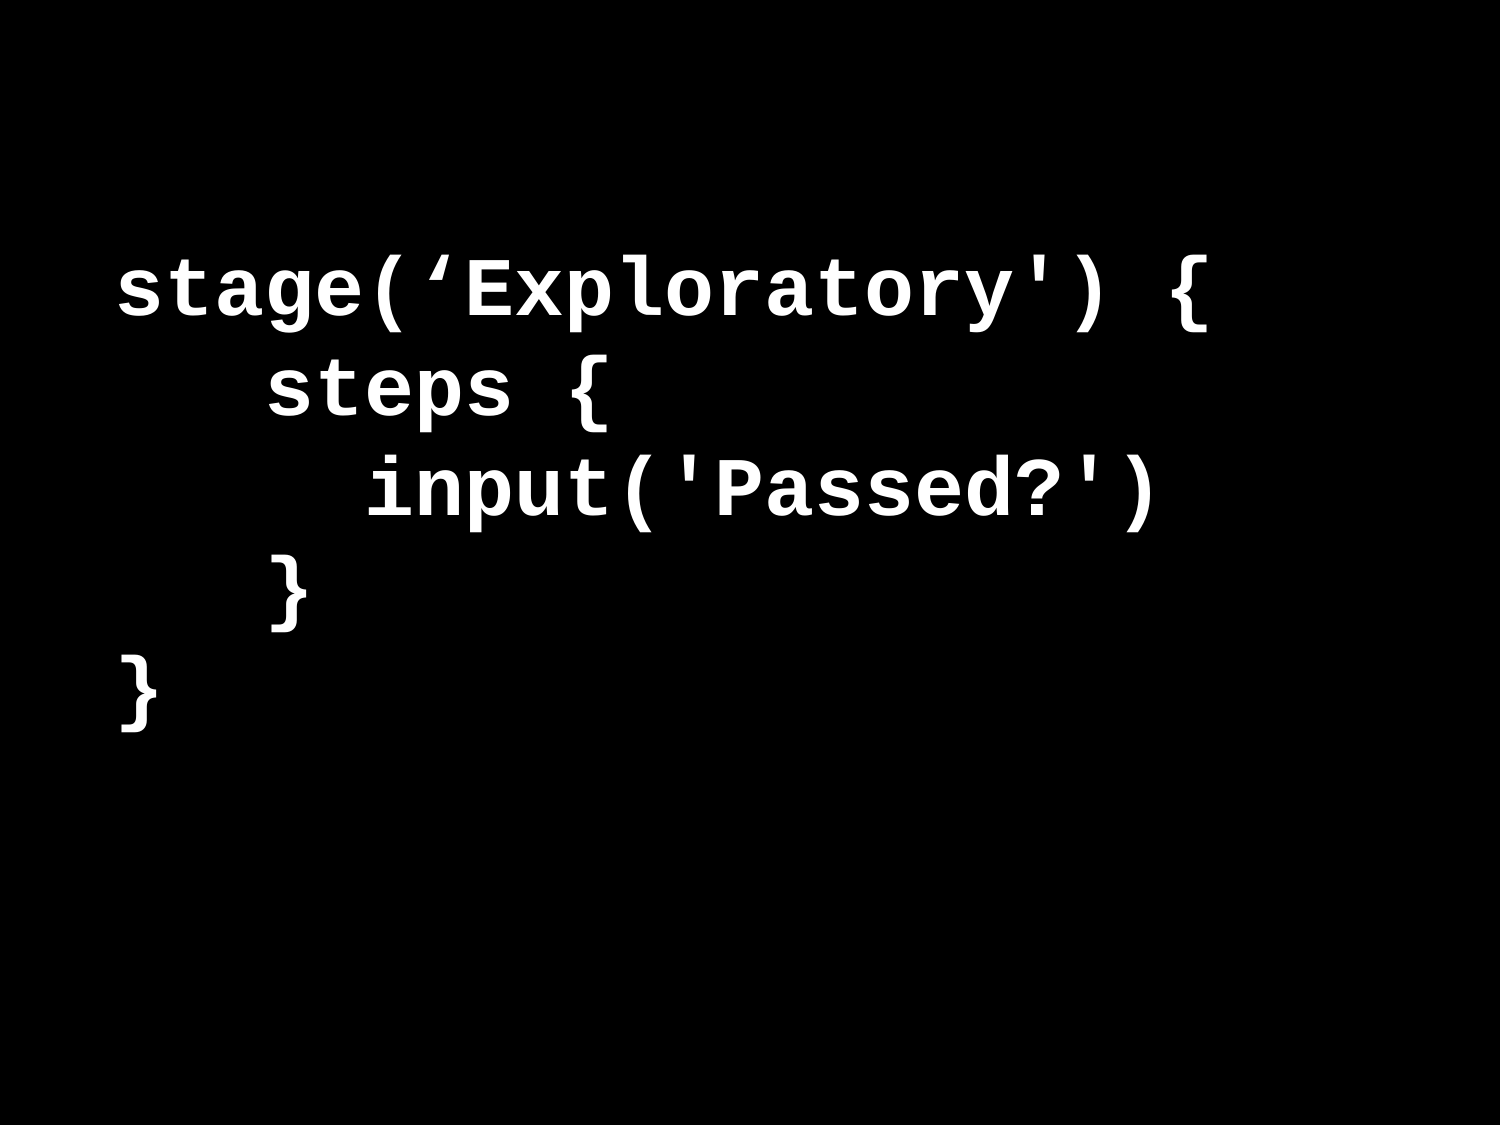

stage(‘Exploratory') {
   steps {
     input('Passed?')
   }
}